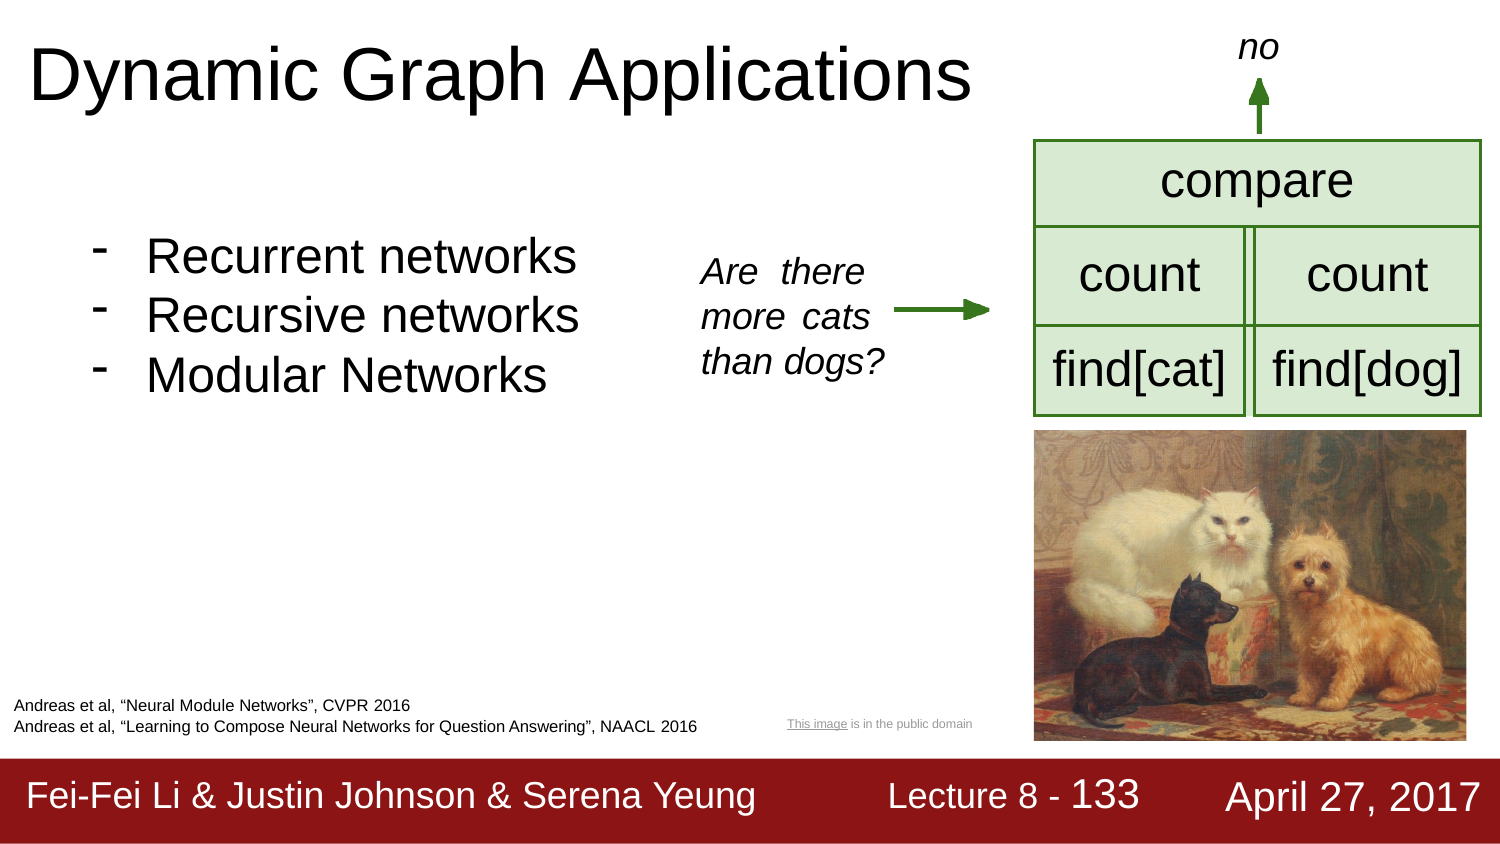

no
# Dynamic Graph Applications

| compare |  |  |
| --- | --- | --- |
| count |  | count |
| find[cat] |  | find[dog] |
Recurrent networks
Recursive networks
Modular Networks
Are there  more cats  than dogs?

Andreas et al, “Neural Module Networks”, CVPR 2016
Andreas et al, “Learning to Compose Neural Networks for Question Answering”, NAACL 2016
This image is in the public domain
Lecture 8 - 133
April 27, 2017
Fei-Fei Li & Justin Johnson & Serena Yeung